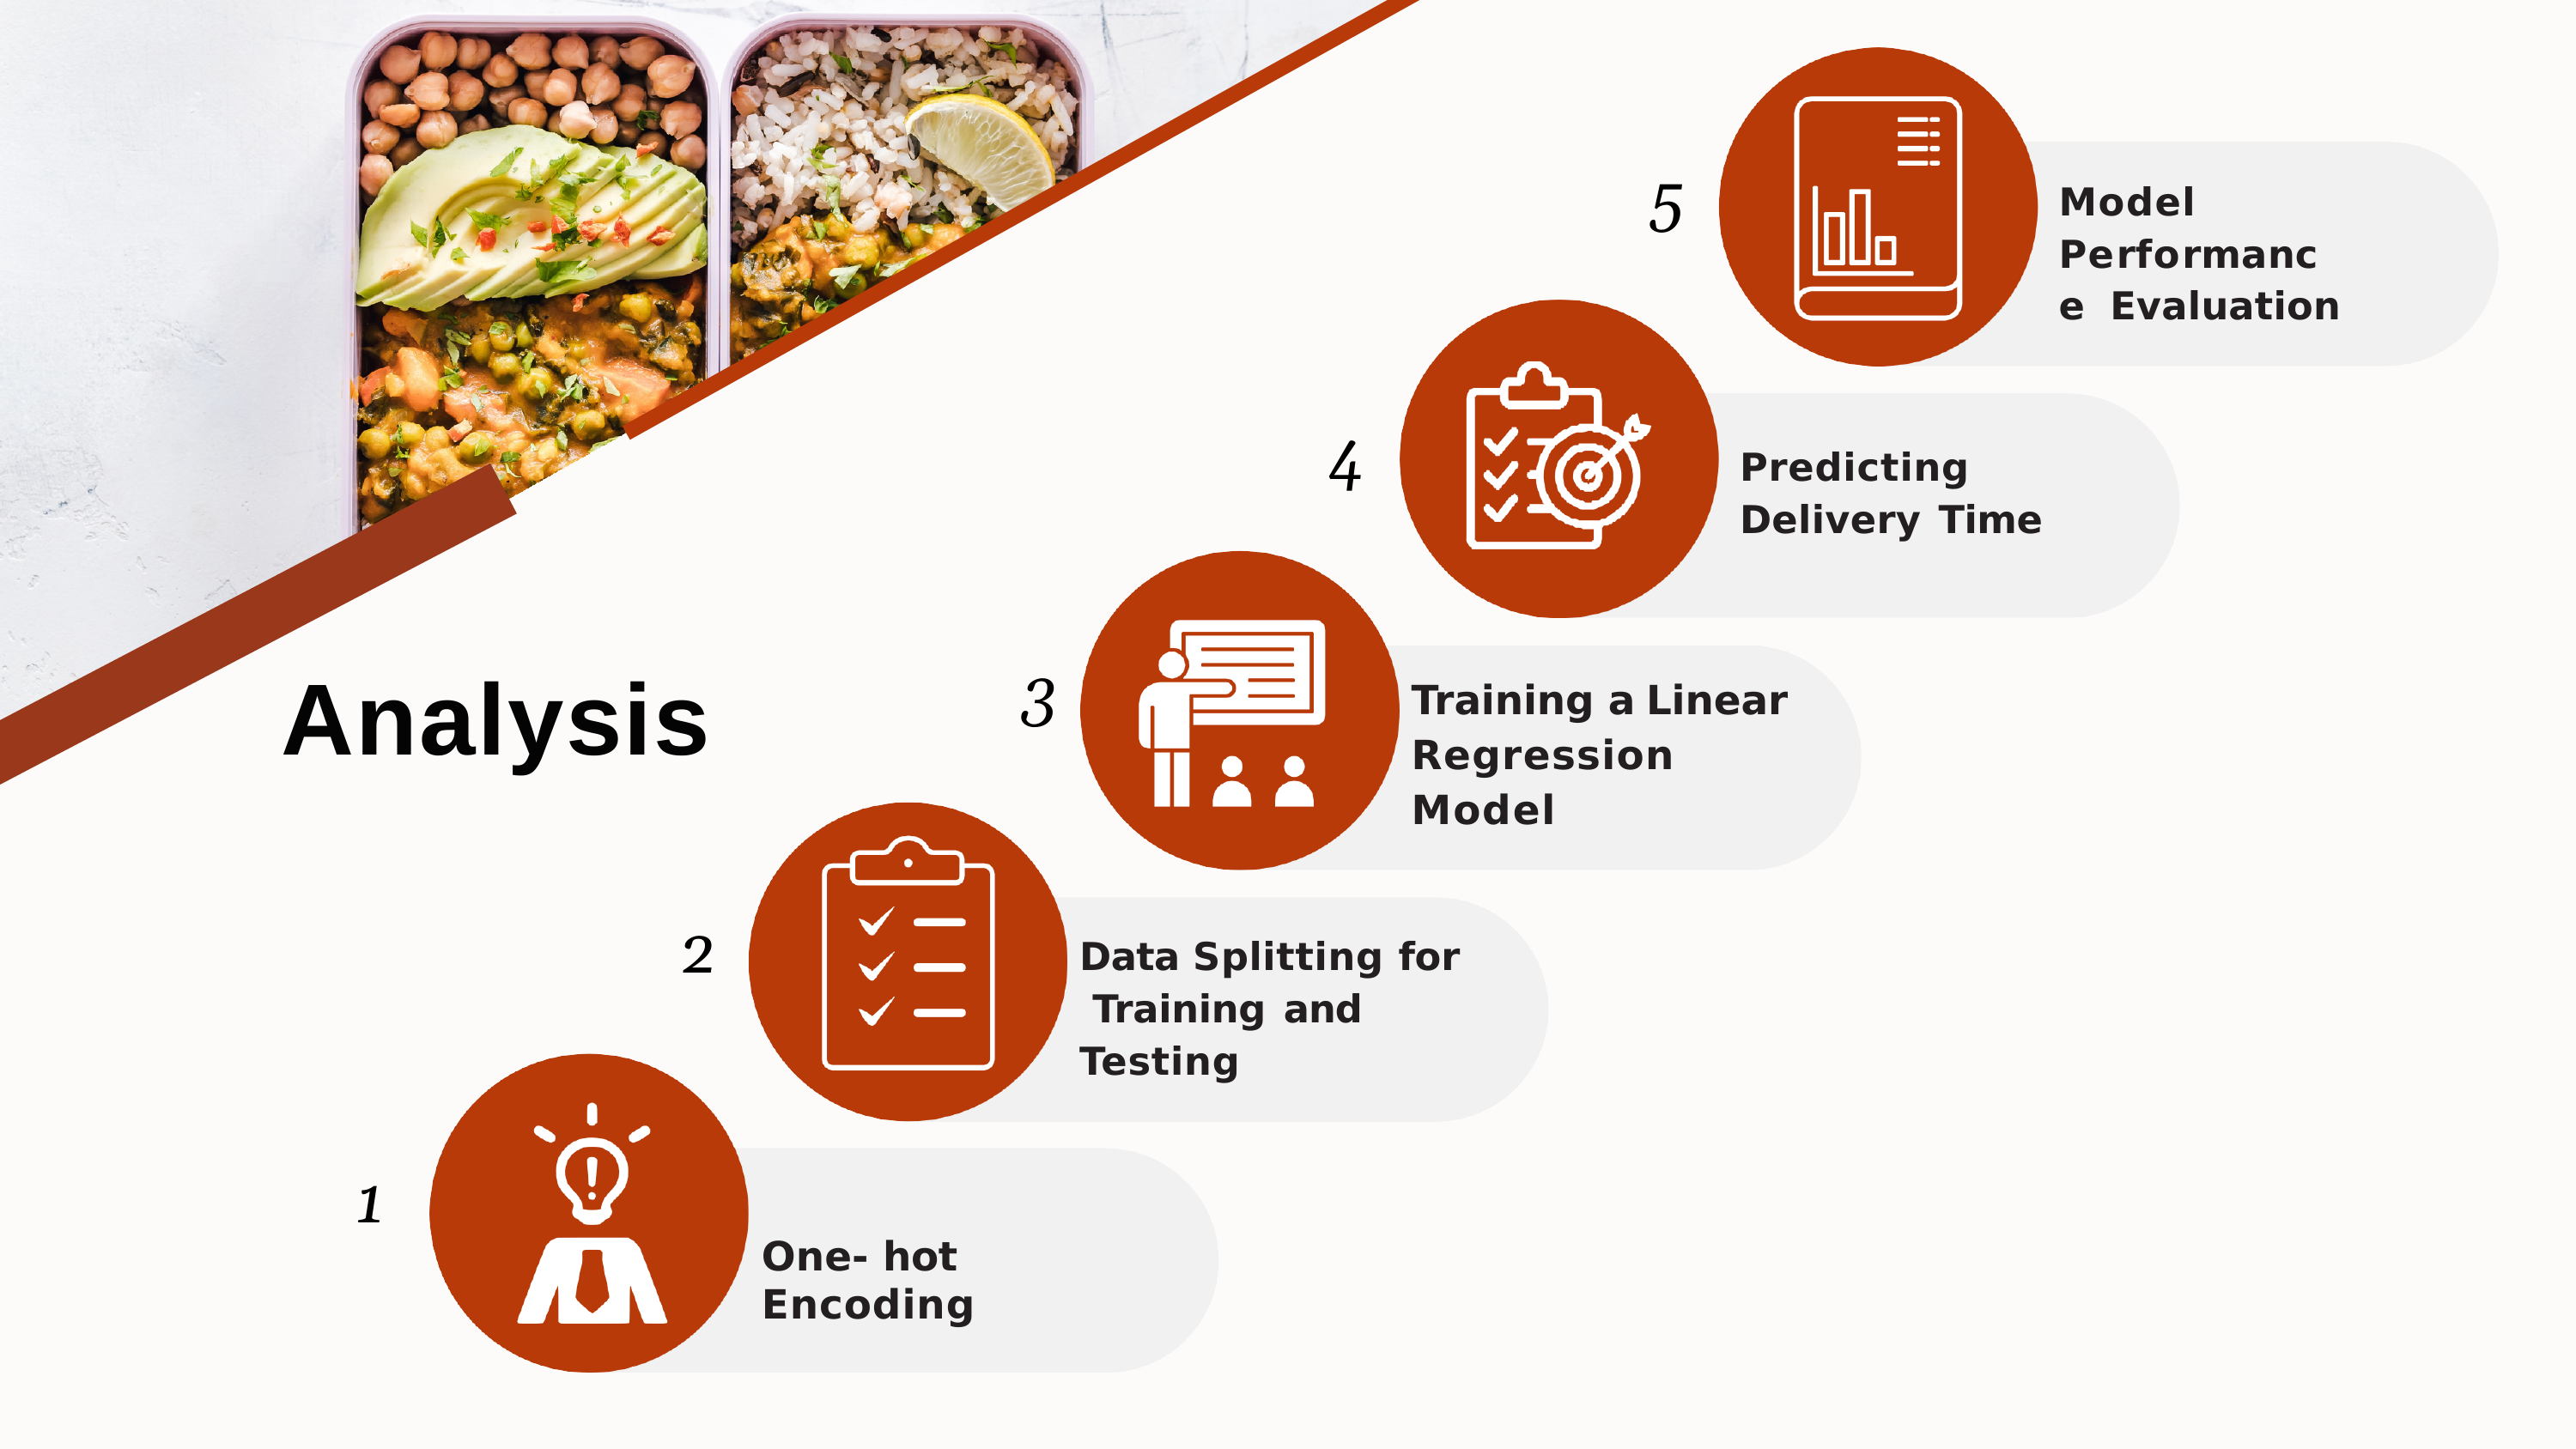

5
Model
Performance  Evaluation
4
Predicting
Delivery Time
3
Analysis
Training a Linear  Regression
Model
2
Data Splitting for  Training and
Testing
1
One- hot Encoding